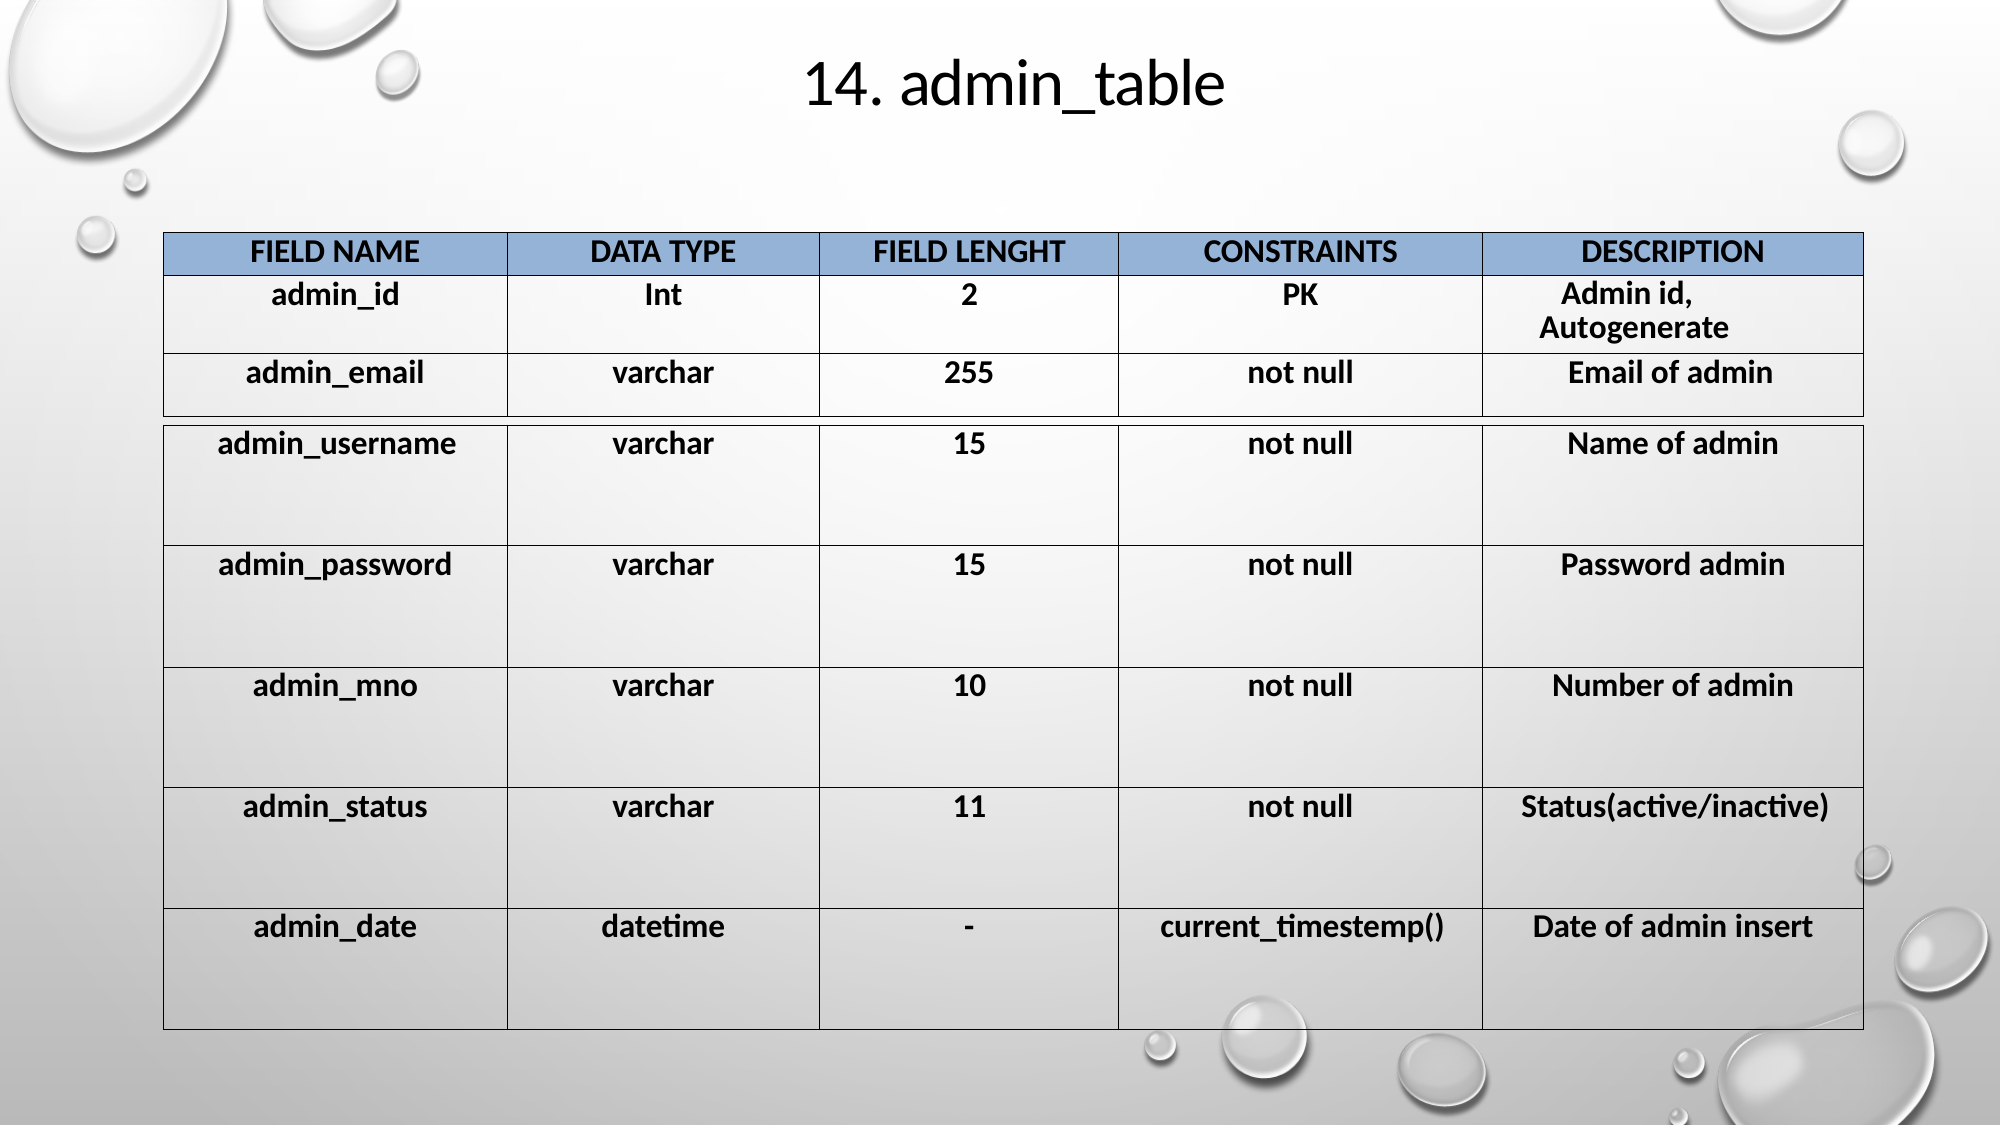

# 14. admin_table
| FIELD NAME | DATA TYPE | FIELD LENGHT | CONSTRAINTS | DESCRIPTION |
| --- | --- | --- | --- | --- |
| admin\_id | Int | 2 | PK | Admin id, Autogenerate |
| admin\_email | varchar | 255 | not null | Email of admin |
| admin\_username | varchar | 15 | not null | Name of admin |
| --- | --- | --- | --- | --- |
| admin\_password | varchar | 15 | not null | Password admin |
| admin\_mno | varchar | 10 | not null | Number of admin |
| admin\_status | varchar | 11 | not null | Status(active/inactive) |
| admin\_date | datetime | - | current\_timestemp() | Date of admin insert |